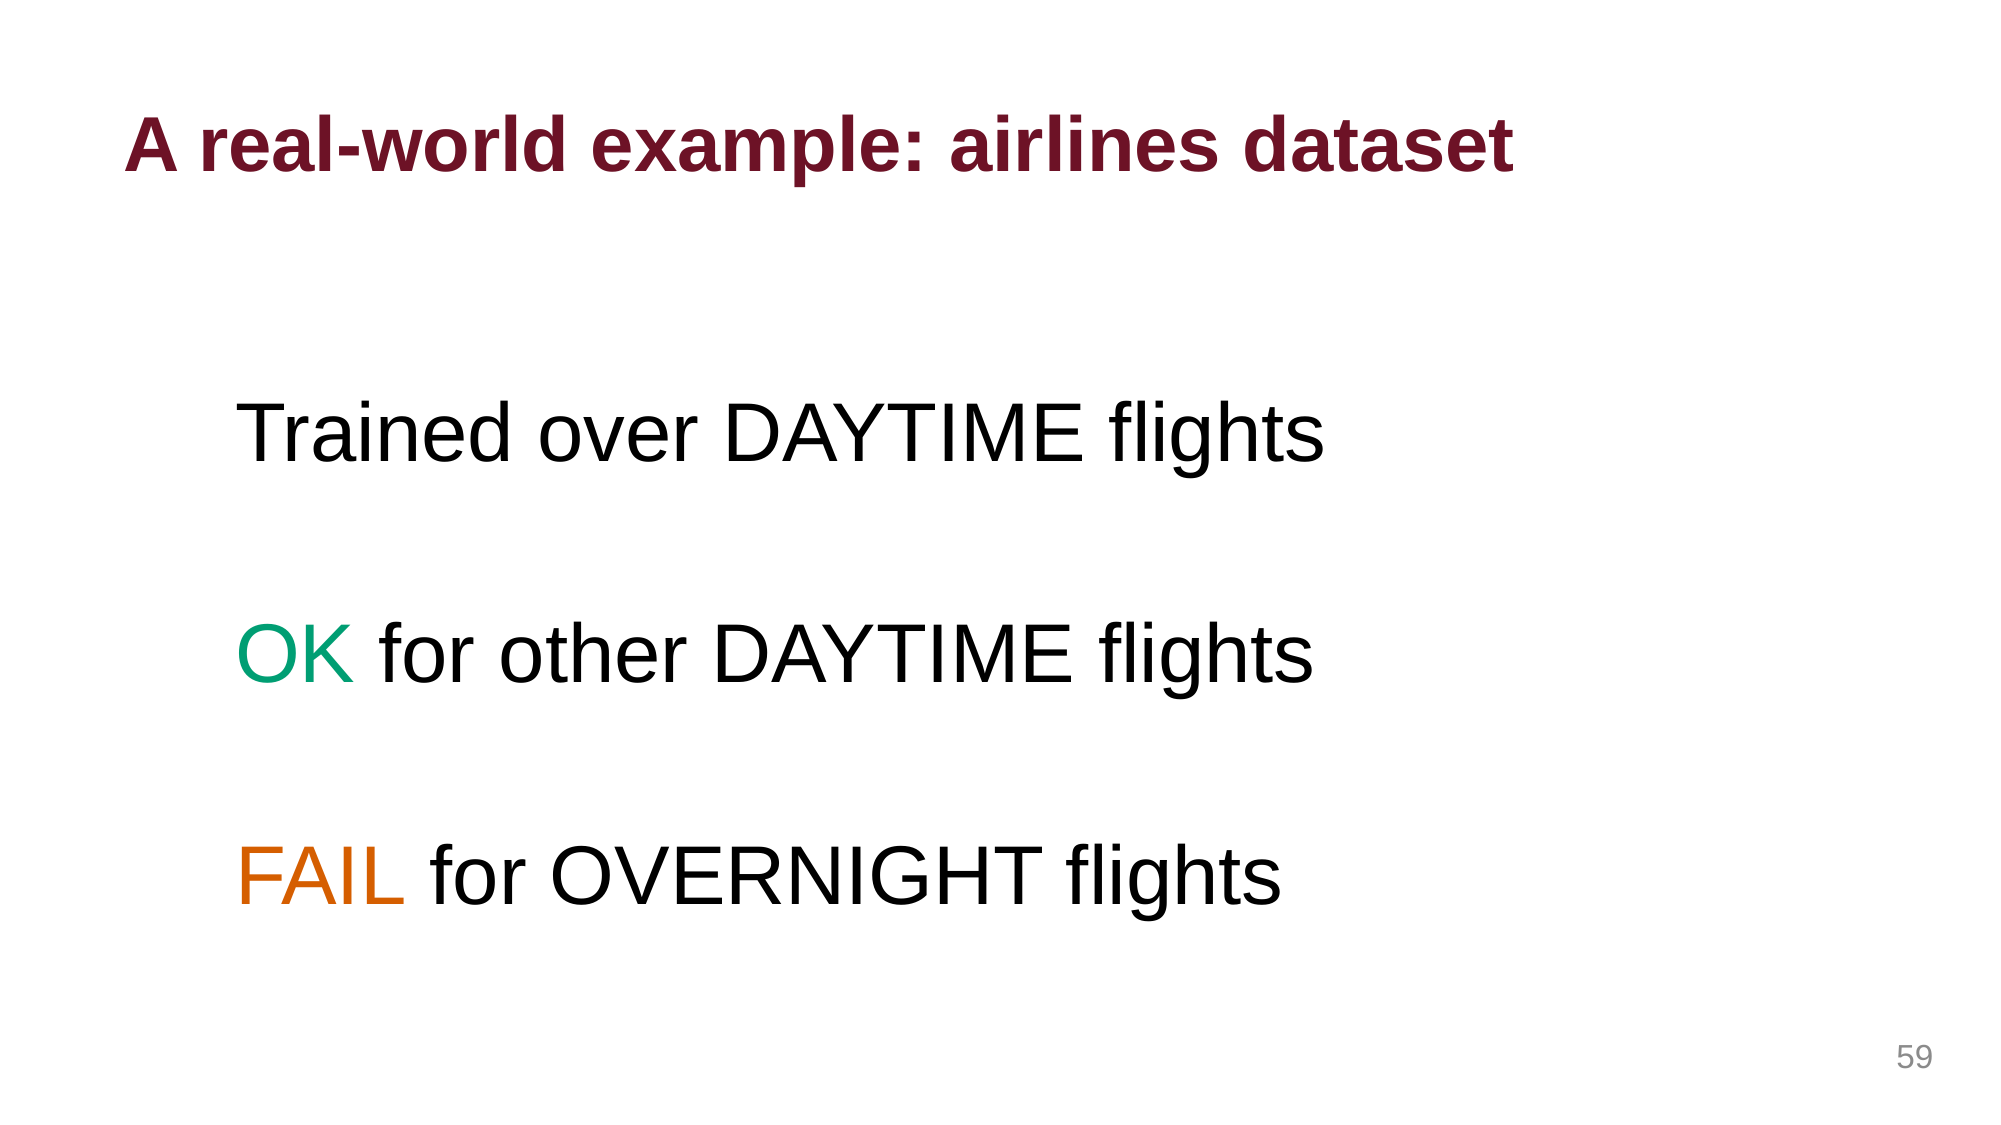

A real-world example: airlines dataset

Trained over DAYTIME flights

OK for other DAYTIME flights

FAIL for OVERNIGHT flights

59